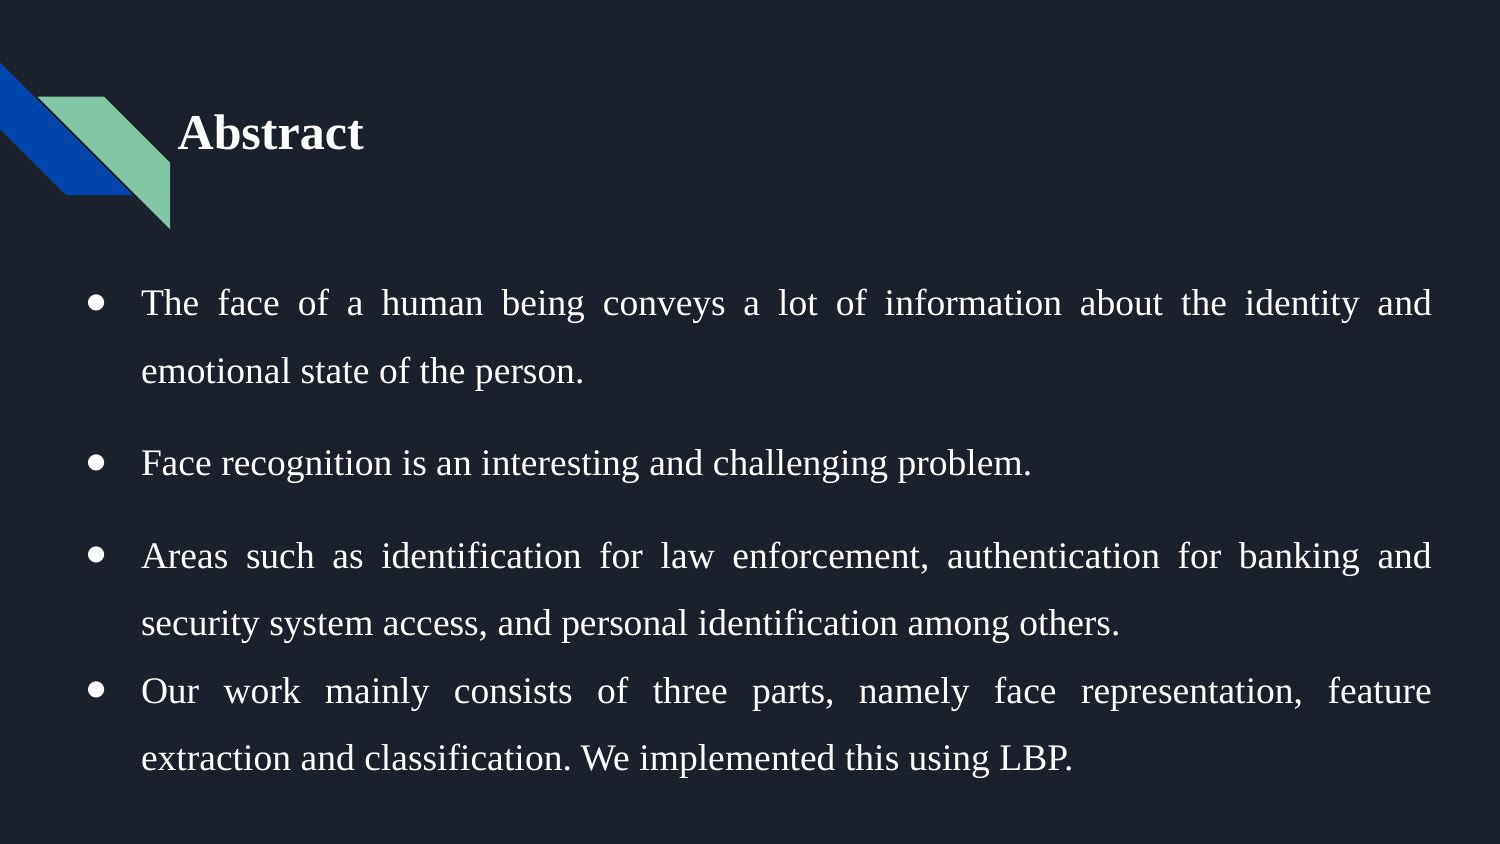

# Abstract
The face of a human being conveys a lot of information about the identity and emotional state of the person.
Face recognition is an interesting and challenging problem.
Areas such as identification for law enforcement, authentication for banking and security system access, and personal identification among others.
Our work mainly consists of three parts, namely face representation, feature extraction and classification. We implemented this using LBP.